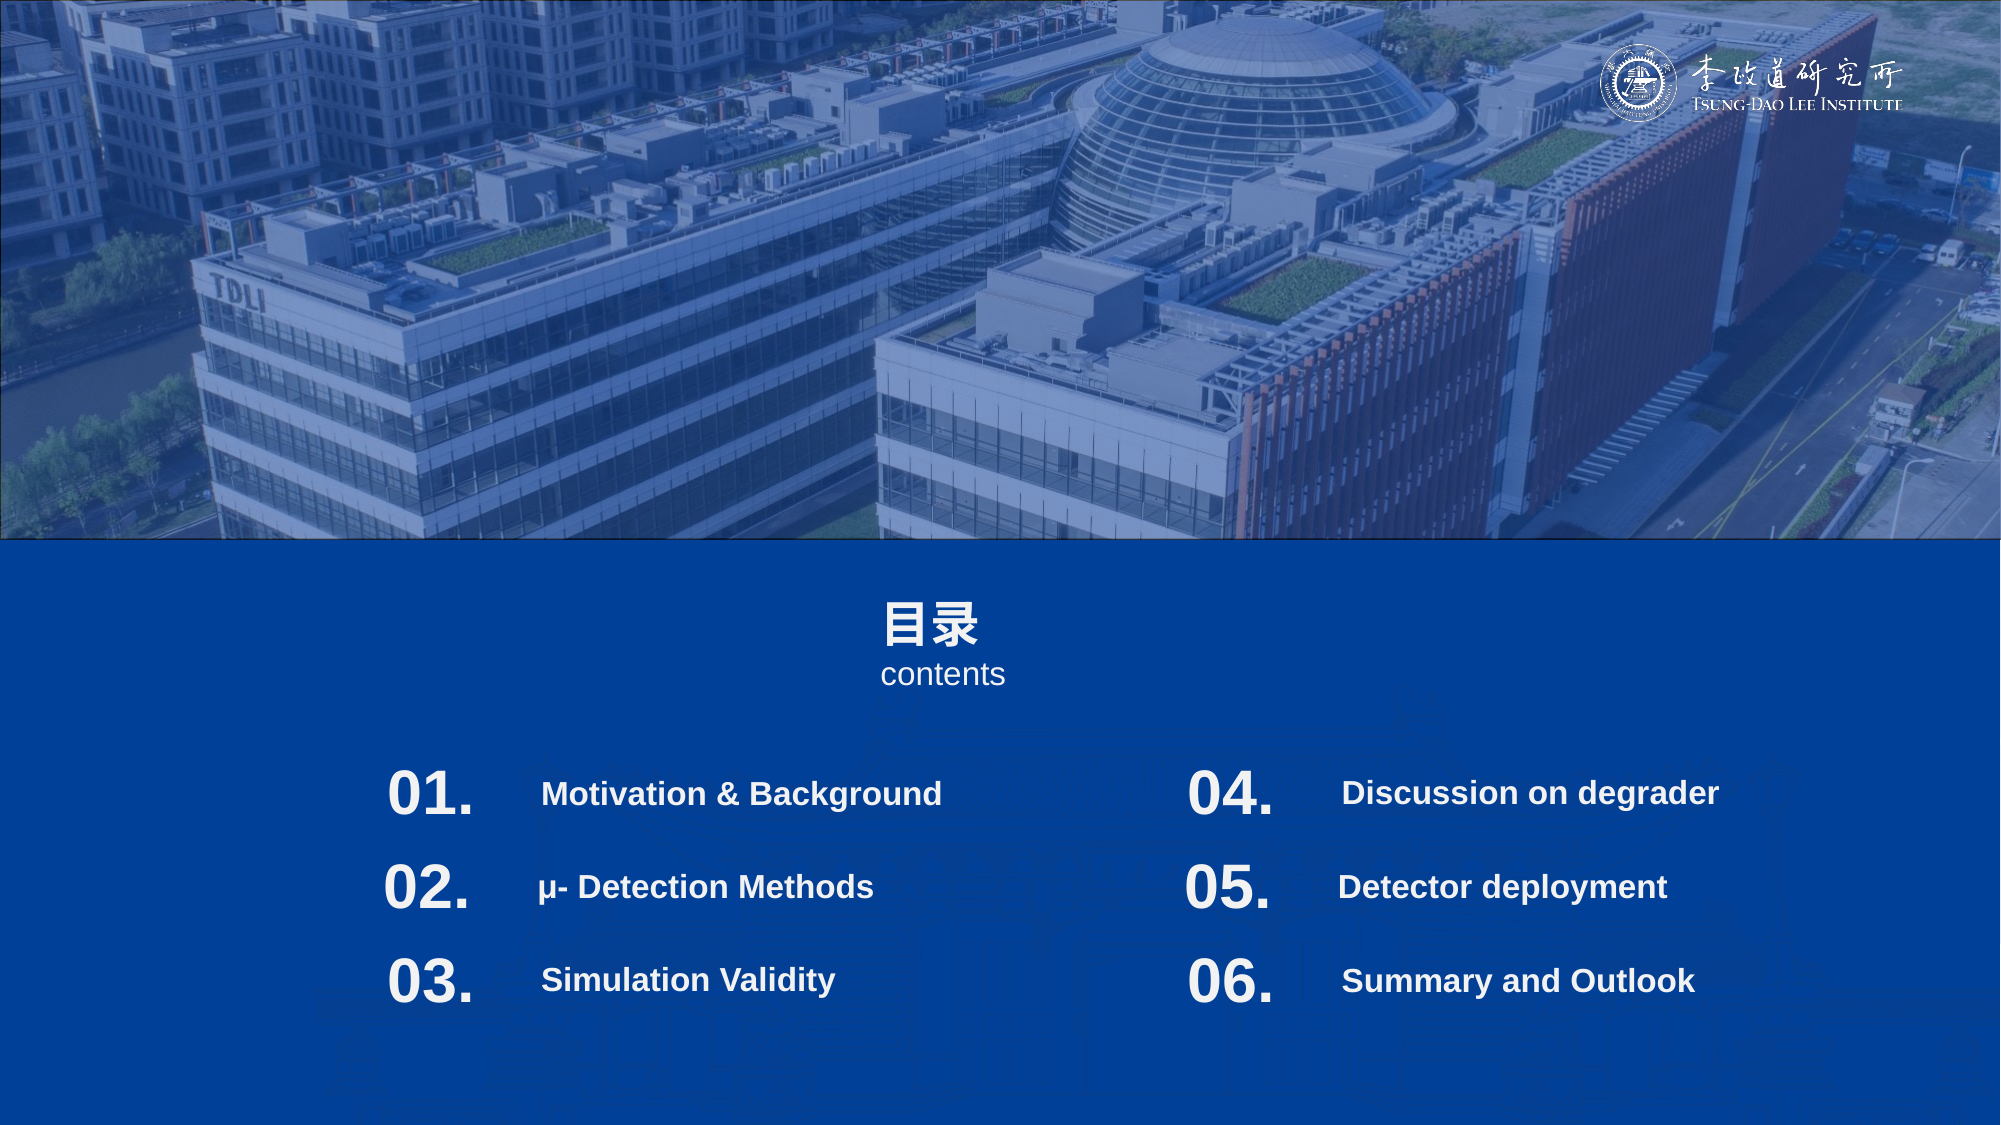

01.
04.
Motivation & Background
Discussion on degrader
02.
05.
μ- Detection Methods
Detector deployment
03.
06.
Simulation Validity
Summary and Outlook